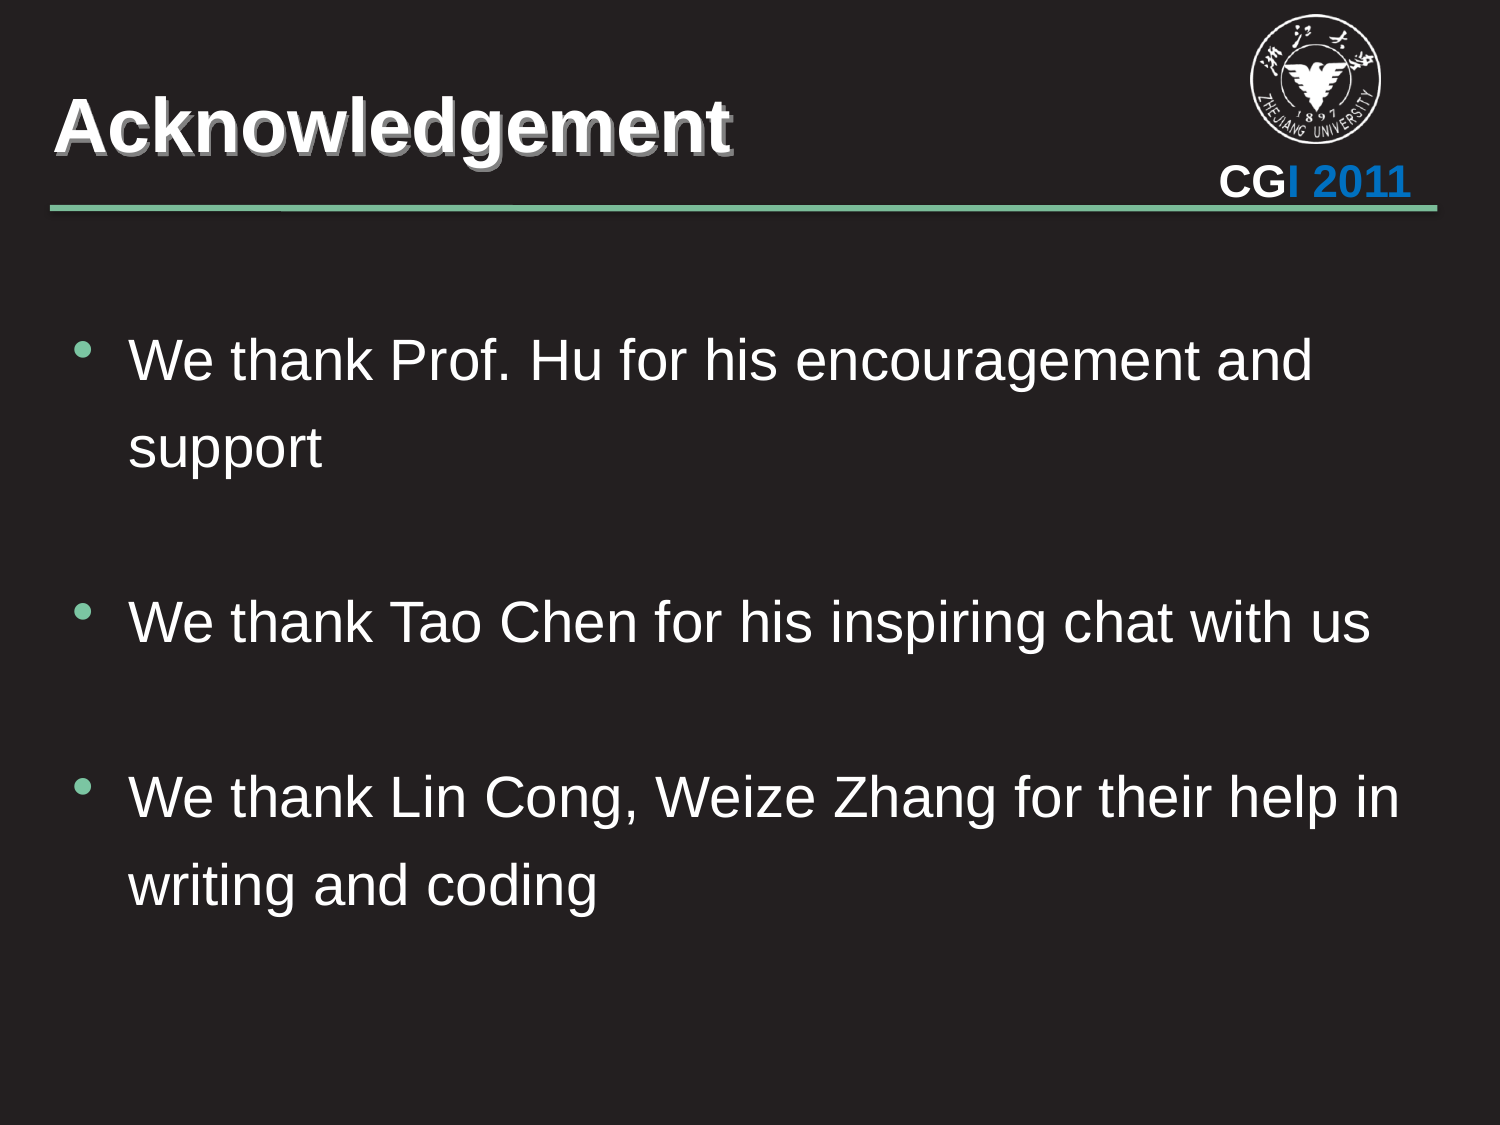

# Acknowledgement
We thank Prof. Hu for his encouragement and support

We thank Tao Chen for his inspiring chat with us

We thank Lin Cong, Weize Zhang for their help in writing and coding